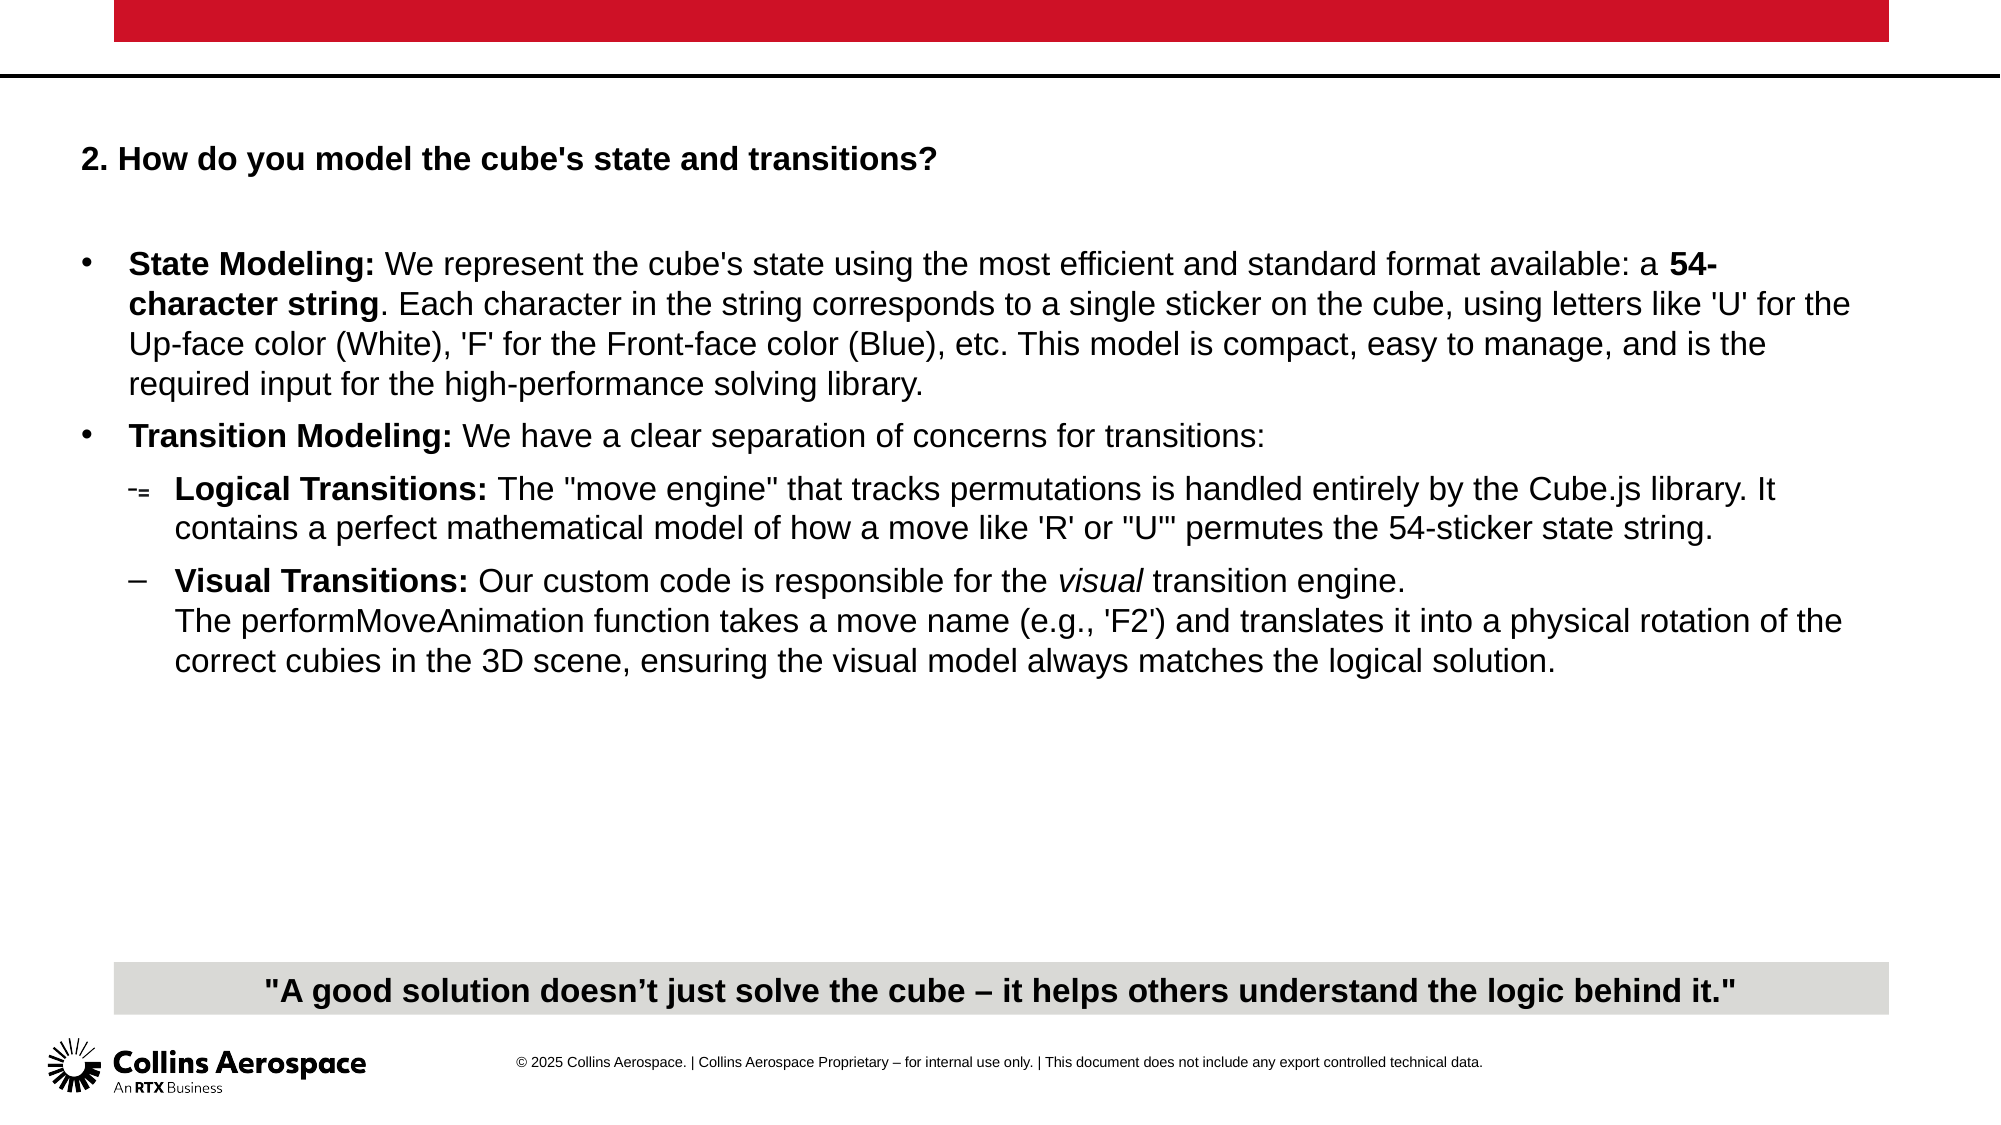

2. How do you model the cube's state and transitions?

State Modeling: We represent the cube's state using the most efficient and standard format available: a 54-character string. Each character in the string corresponds to a single sticker on the cube, using letters like 'U' for the Up-face color (White), 'F' for the Front-face color (Blue), etc. This model is compact, easy to manage, and is the required input for the high-performance solving library.
Transition Modeling: We have a clear separation of concerns for transitions:
Logical Transitions: The "move engine" that tracks permutations is handled entirely by the Cube.js library. It contains a perfect mathematical model of how a move like 'R' or "U'" permutes the 54-sticker state string.
Visual Transitions: Our custom code is responsible for the visual transition engine. The performMoveAnimation function takes a move name (e.g., 'F2') and translates it into a physical rotation of the correct cubies in the 3D scene, ensuring the visual model always matches the logical solution.
=
"A good solution doesn’t just solve the cube – it helps others understand the logic behind it."
© 2025 Collins Aerospace. | Collins Aerospace Proprietary – for internal use only. | This document does not include any export controlled technical data.